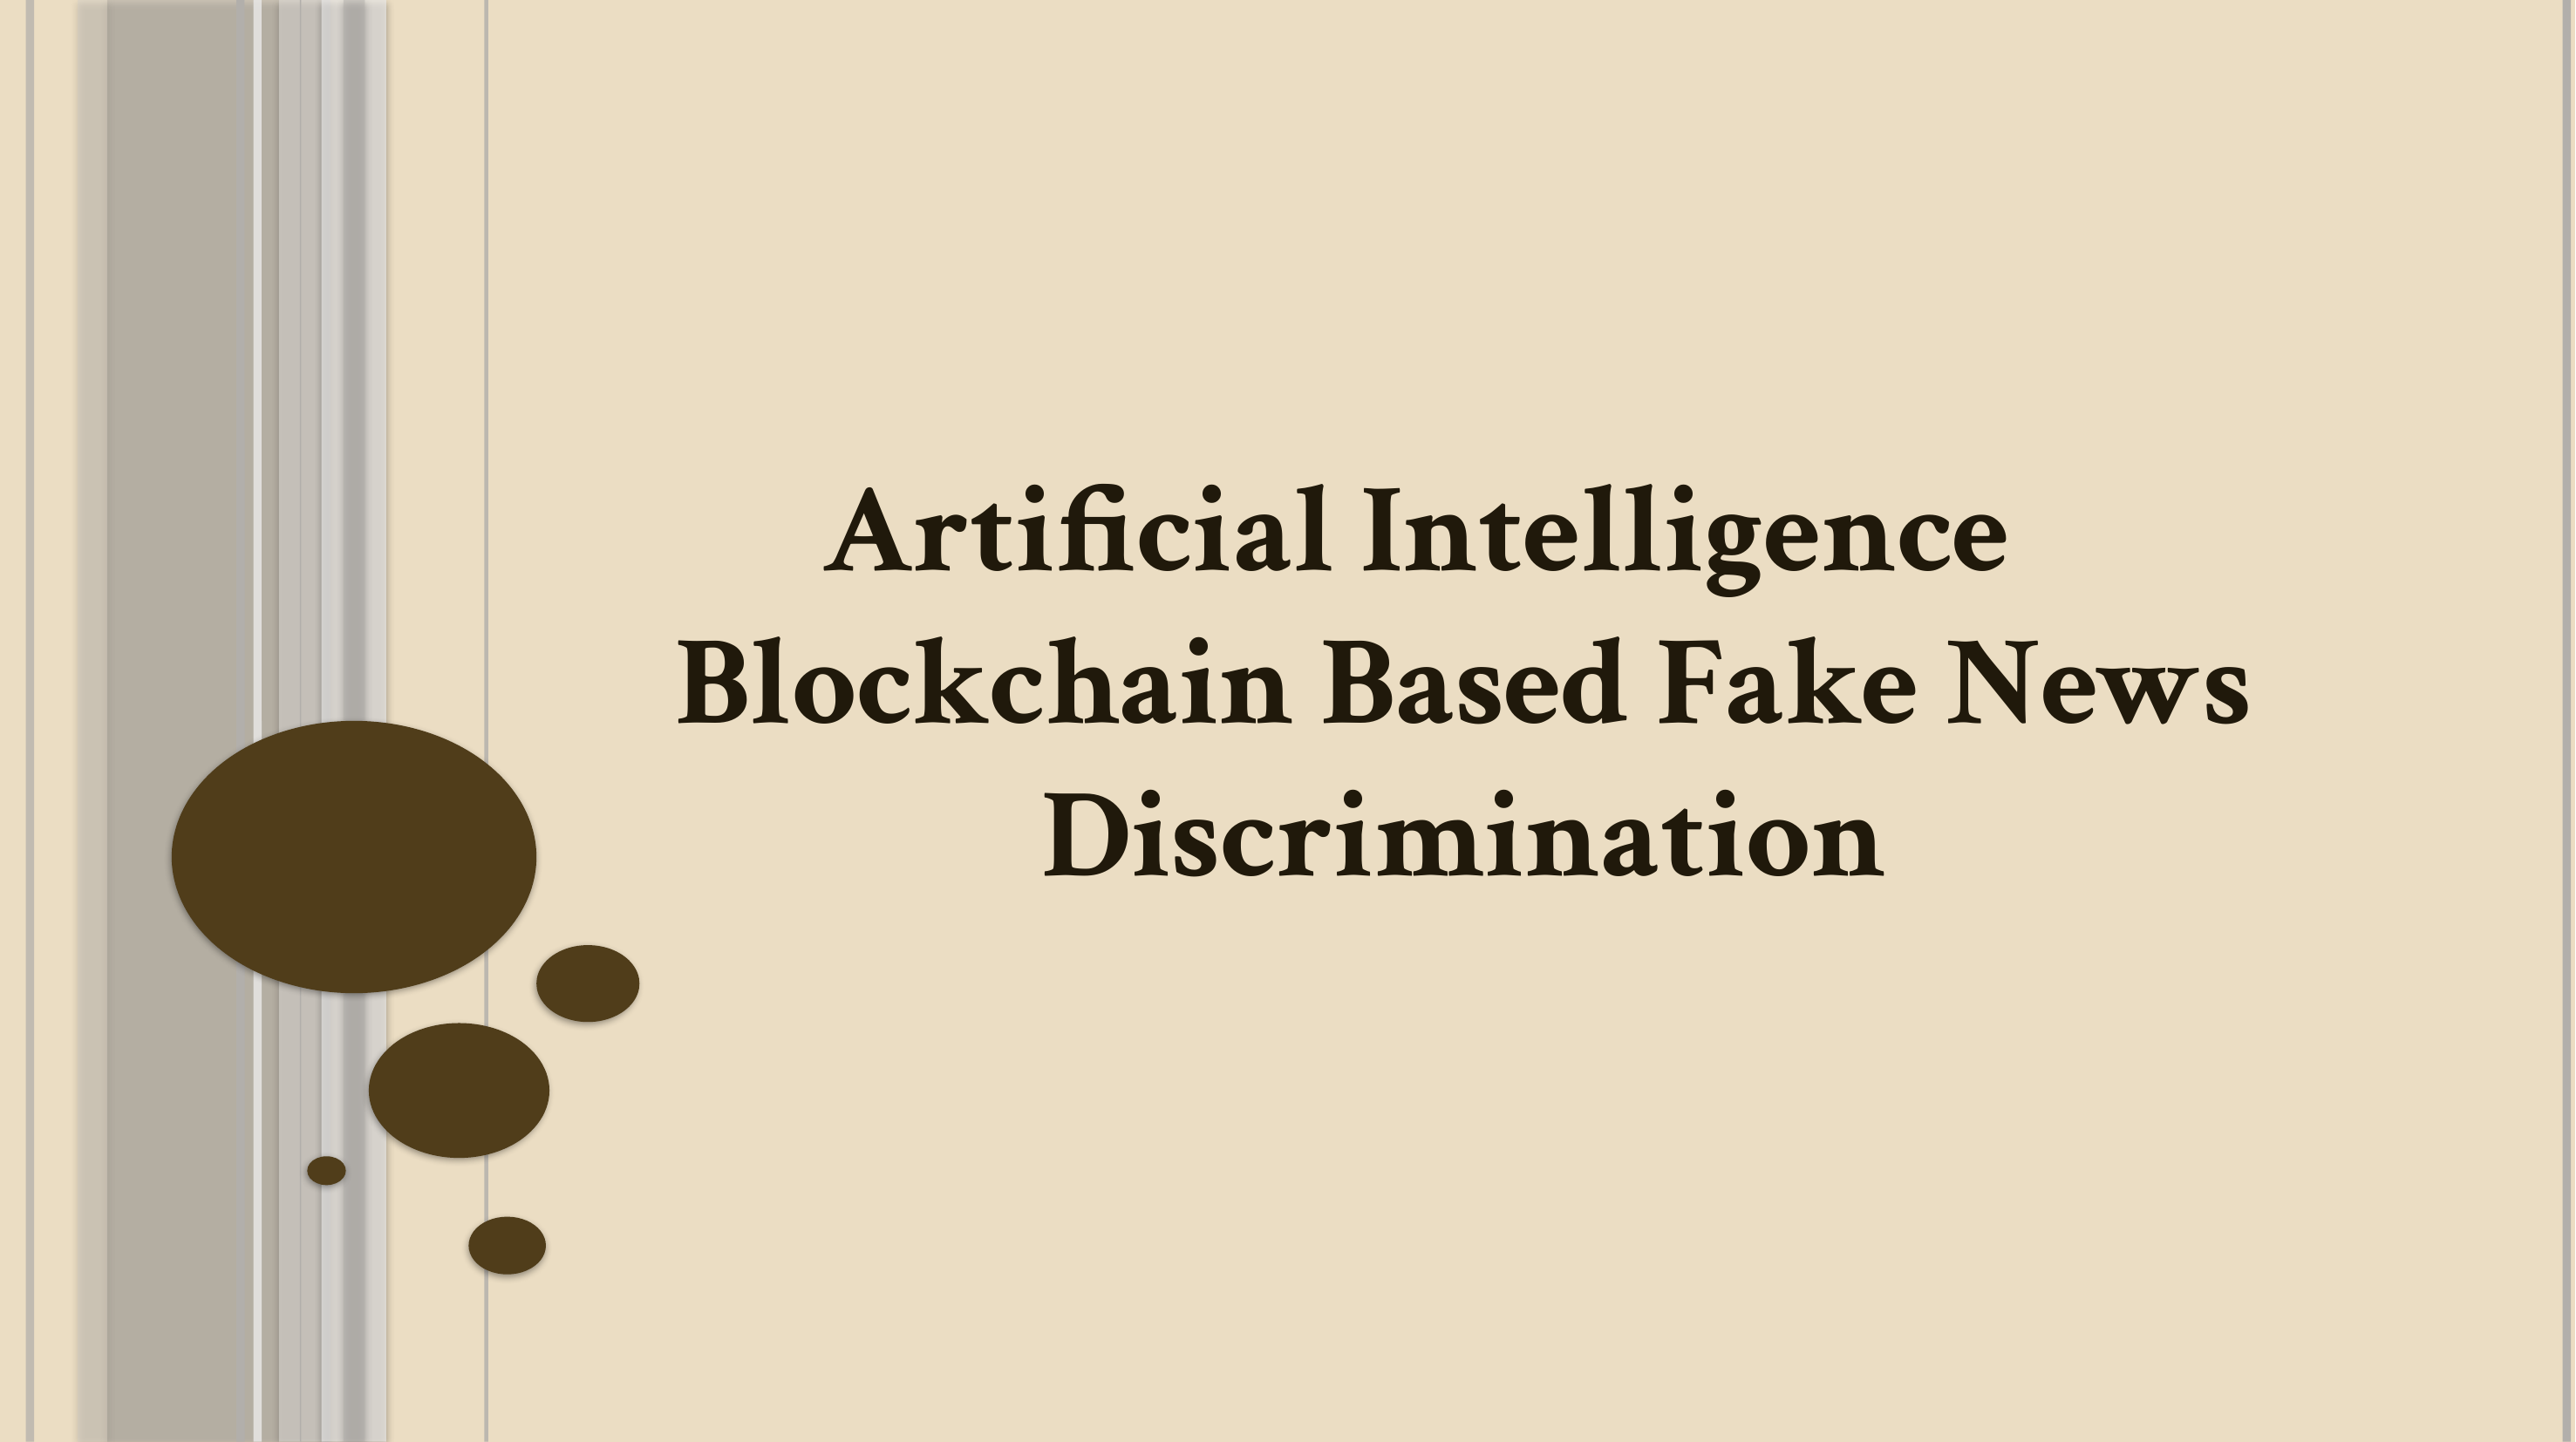

# Artificial Intelligence Blockchain Based Fake News Discrimination